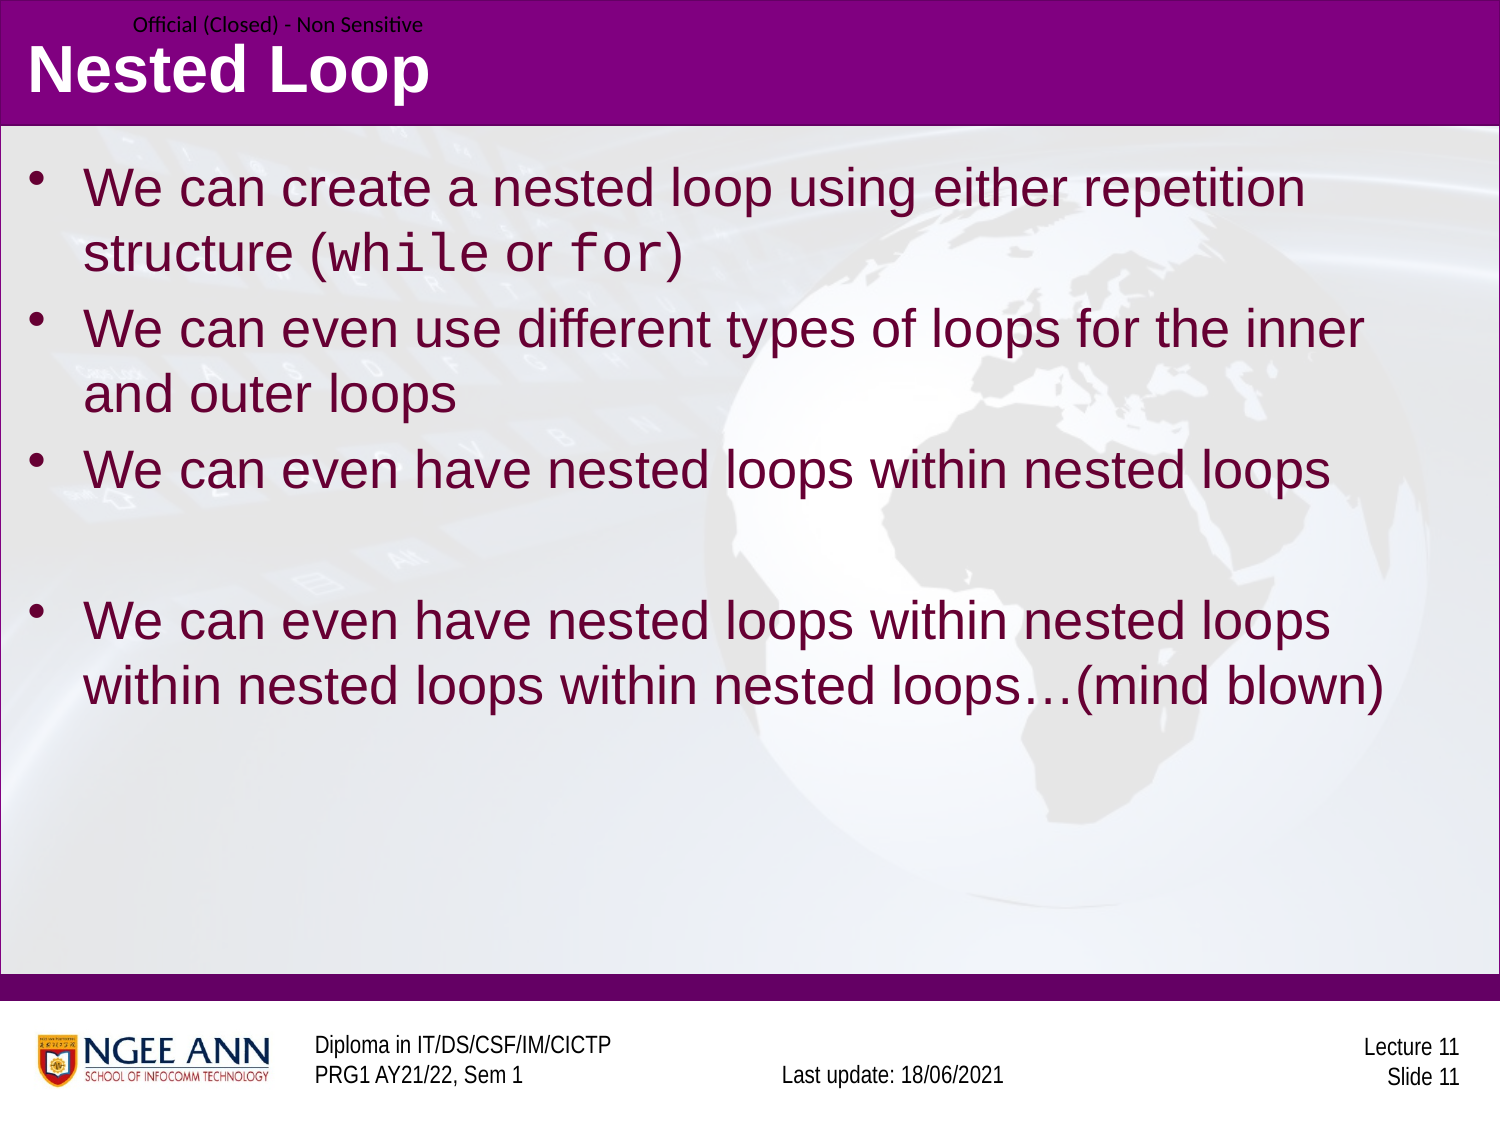

# Nested Loop
We can create a nested loop using either repetition structure (while or for)
We can even use different types of loops for the inner and outer loops
We can even have nested loops within nested loops

We can even have nested loops within nested loops within nested loops within nested loops…(mind blown)